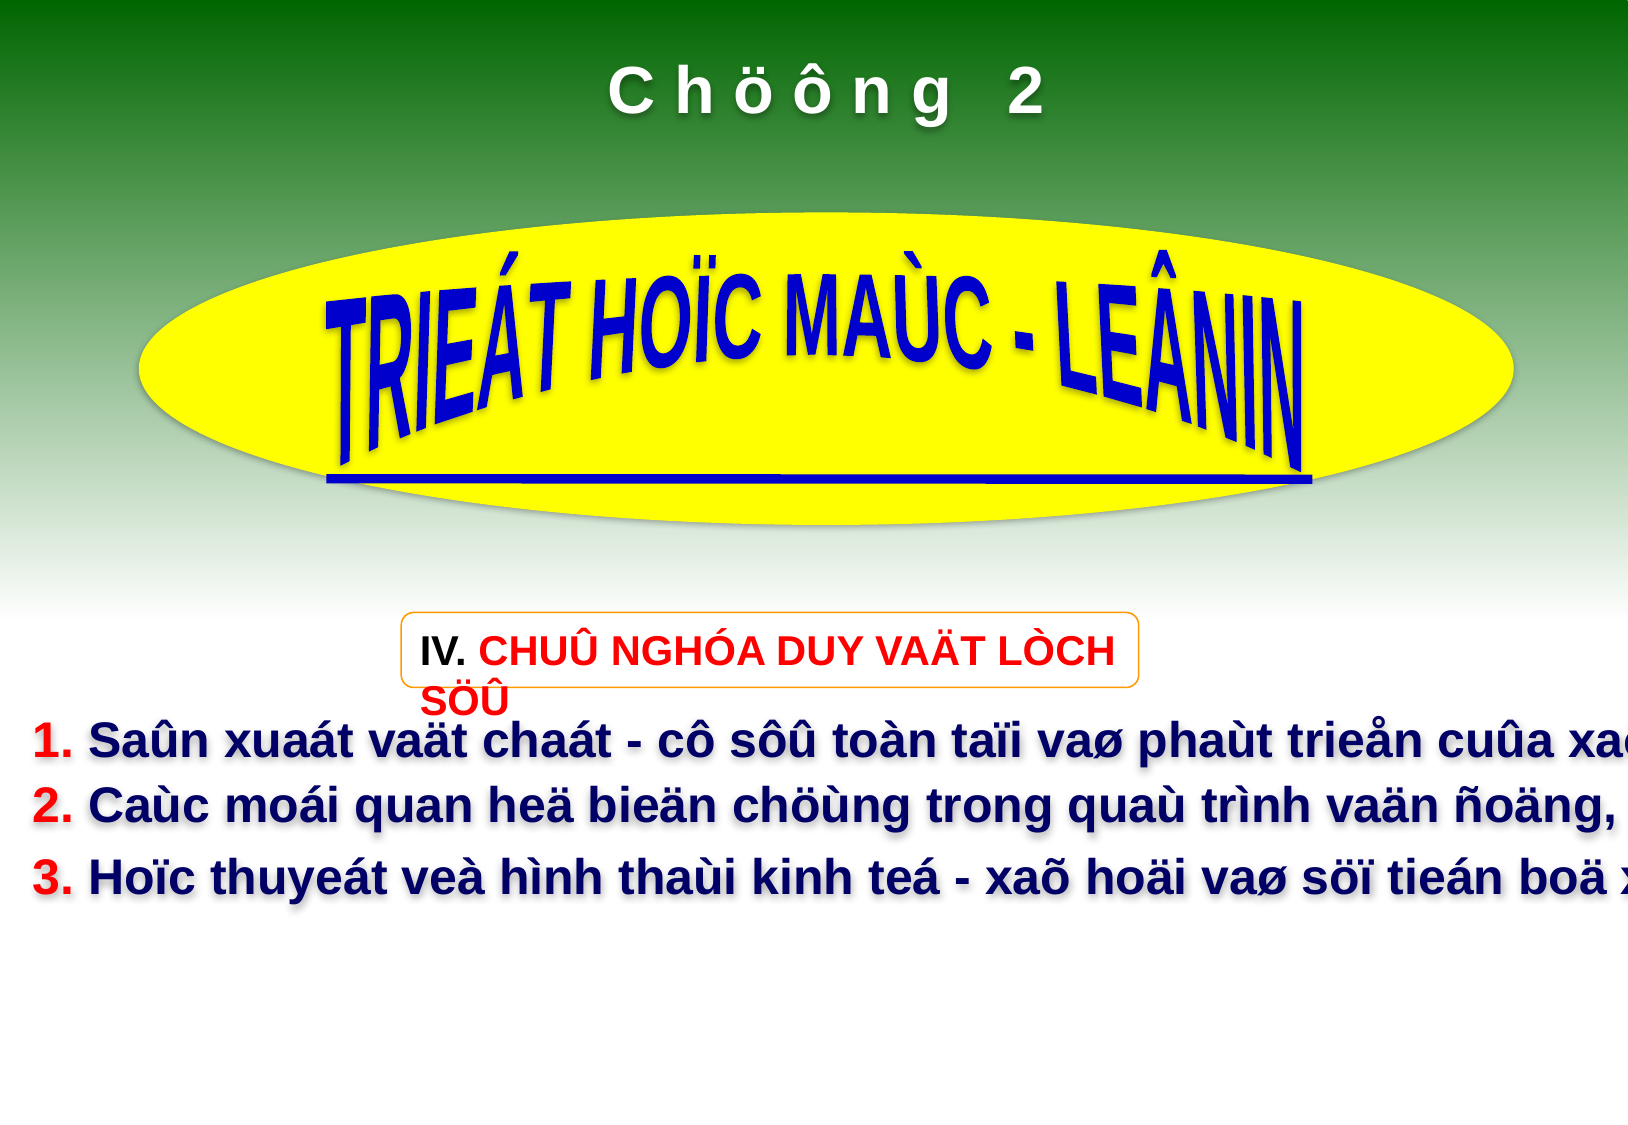

C h ö ô n g   2

TRIEÁT HOÏC MAÙC - LEÂNIN
IV. CHUÛ NGHÓA DUY VAÄT LÒCH SÖÛ
1. Saûn xuaát vaät chaát - cô sôû toàn taïi vaø phaùt trieån cuûa xaõ hoäi
2. Caùc moái quan heä bieän chöùng trong quaù trình vaän ñoäng, phaùt trieån xaõ hoäi
3. Hoïc thuyeát veà hình thaùi kinh teá - xaõ hoäi vaø söï tieán boä xaõ hoäi